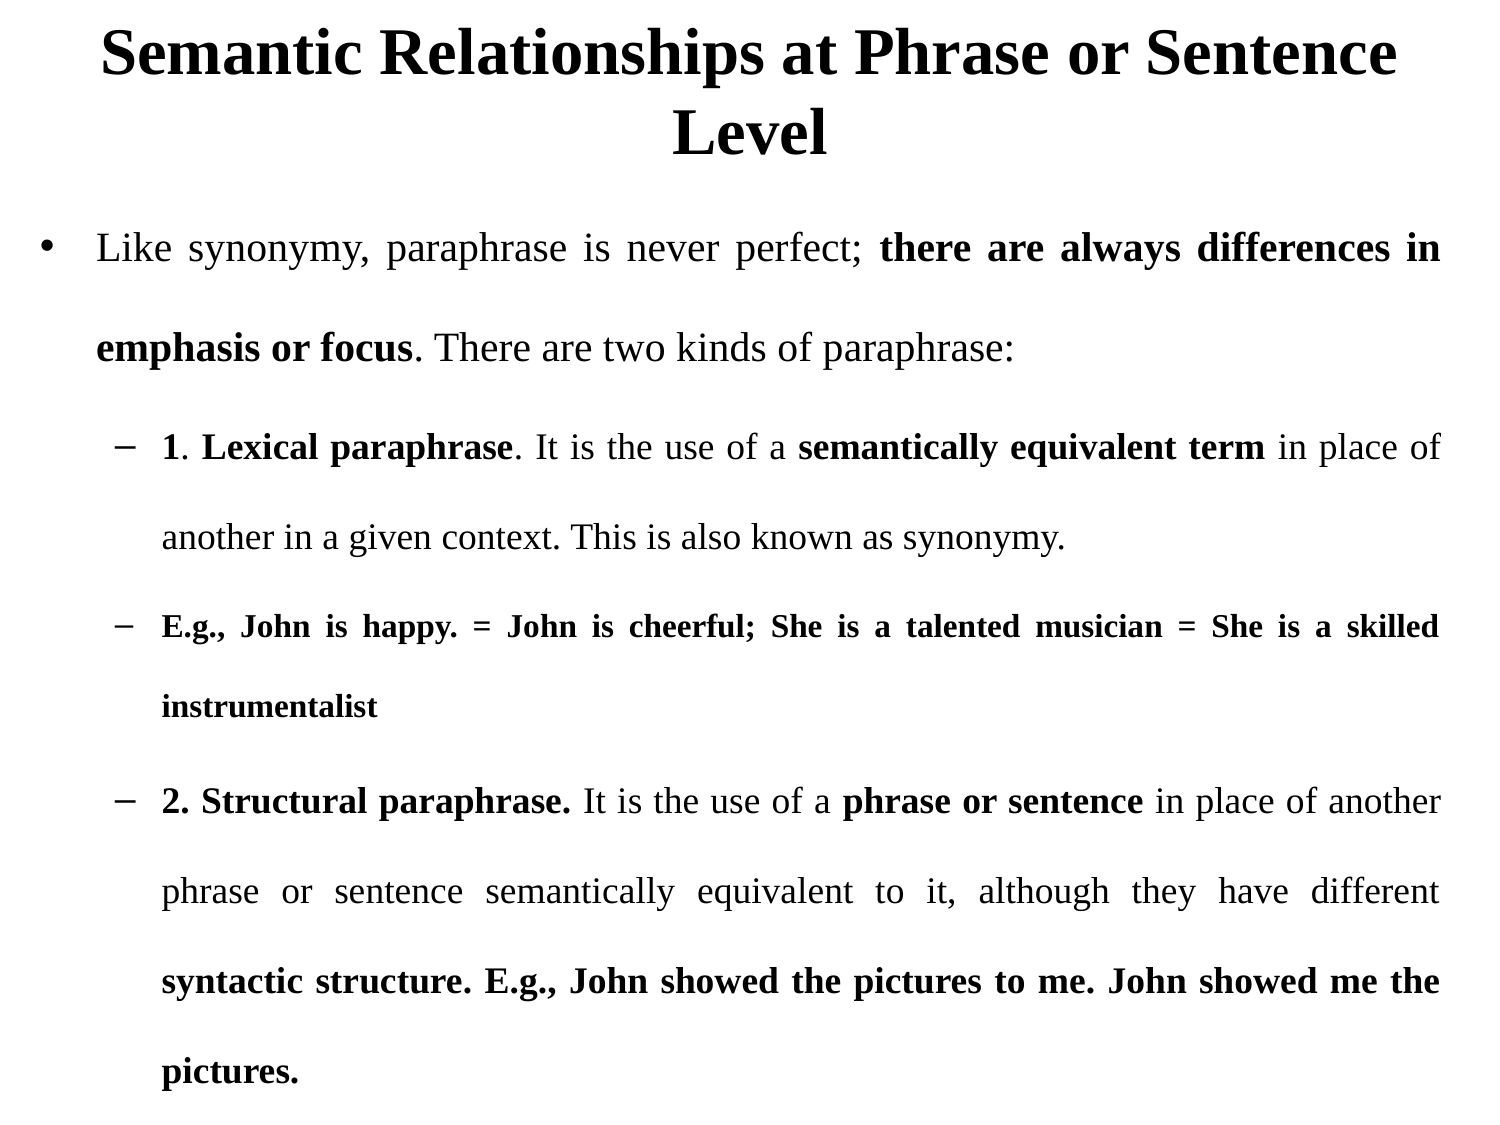

# Semantic Relationships at Phrase or Sentence Level
Like synonymy, paraphrase is never perfect; there are always differences in emphasis or focus. There are two kinds of paraphrase:
1. Lexical paraphrase. It is the use of a semantically equivalent term in place of another in a given context. This is also known as synonymy.
E.g., John is happy. = John is cheerful; She is a talented musician = She is a skilled instrumentalist
2. Structural paraphrase. It is the use of a phrase or sentence in place of another phrase or sentence semantically equivalent to it, although they have different syntactic structure. E.g., John showed the pictures to me. John showed me the pictures.